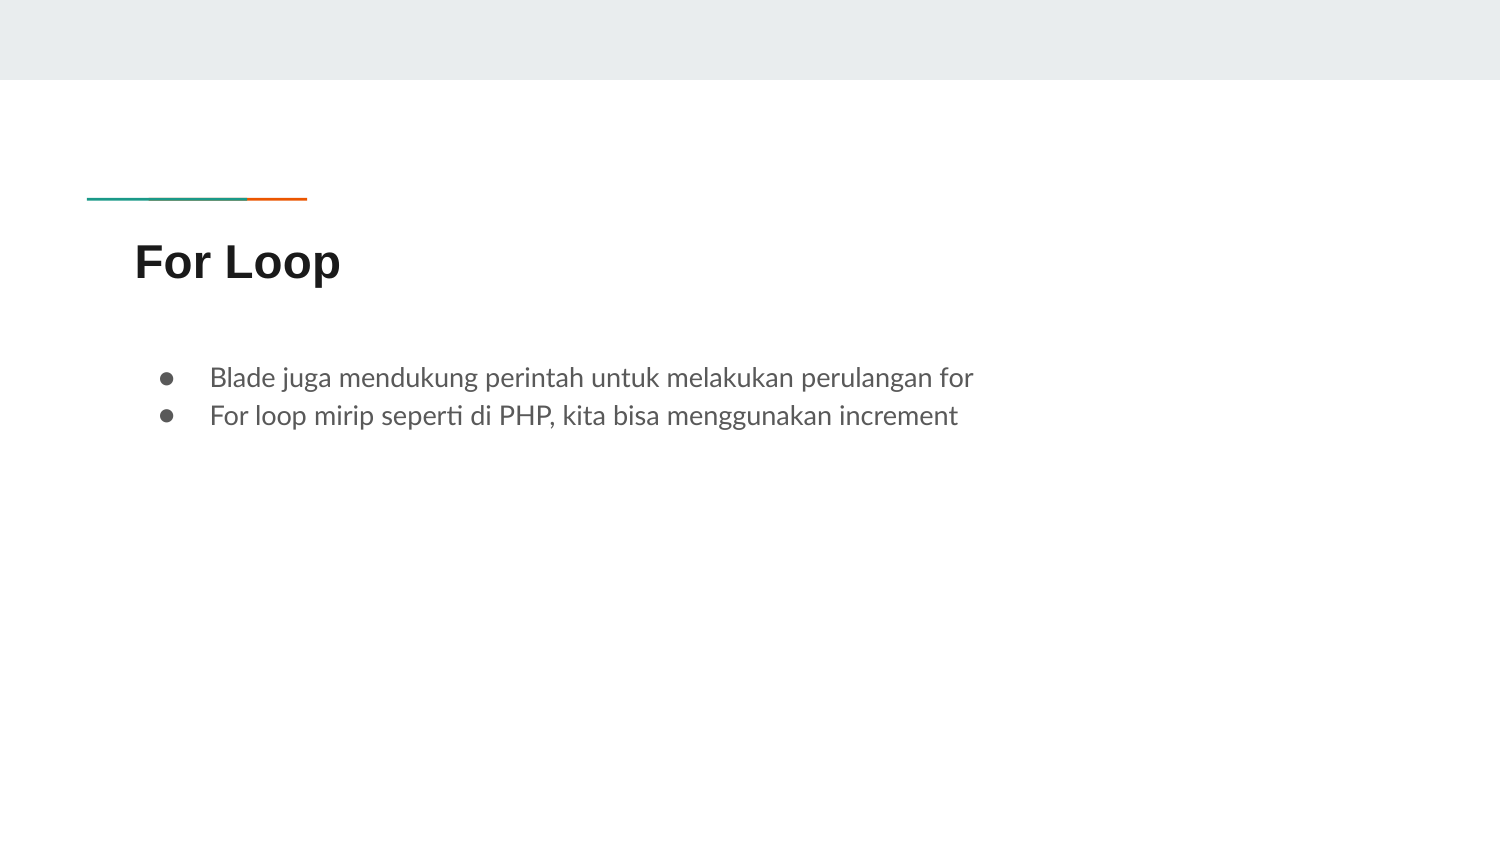

# For Loop
Blade juga mendukung perintah untuk melakukan perulangan for
For loop mirip seperti di PHP, kita bisa menggunakan increment